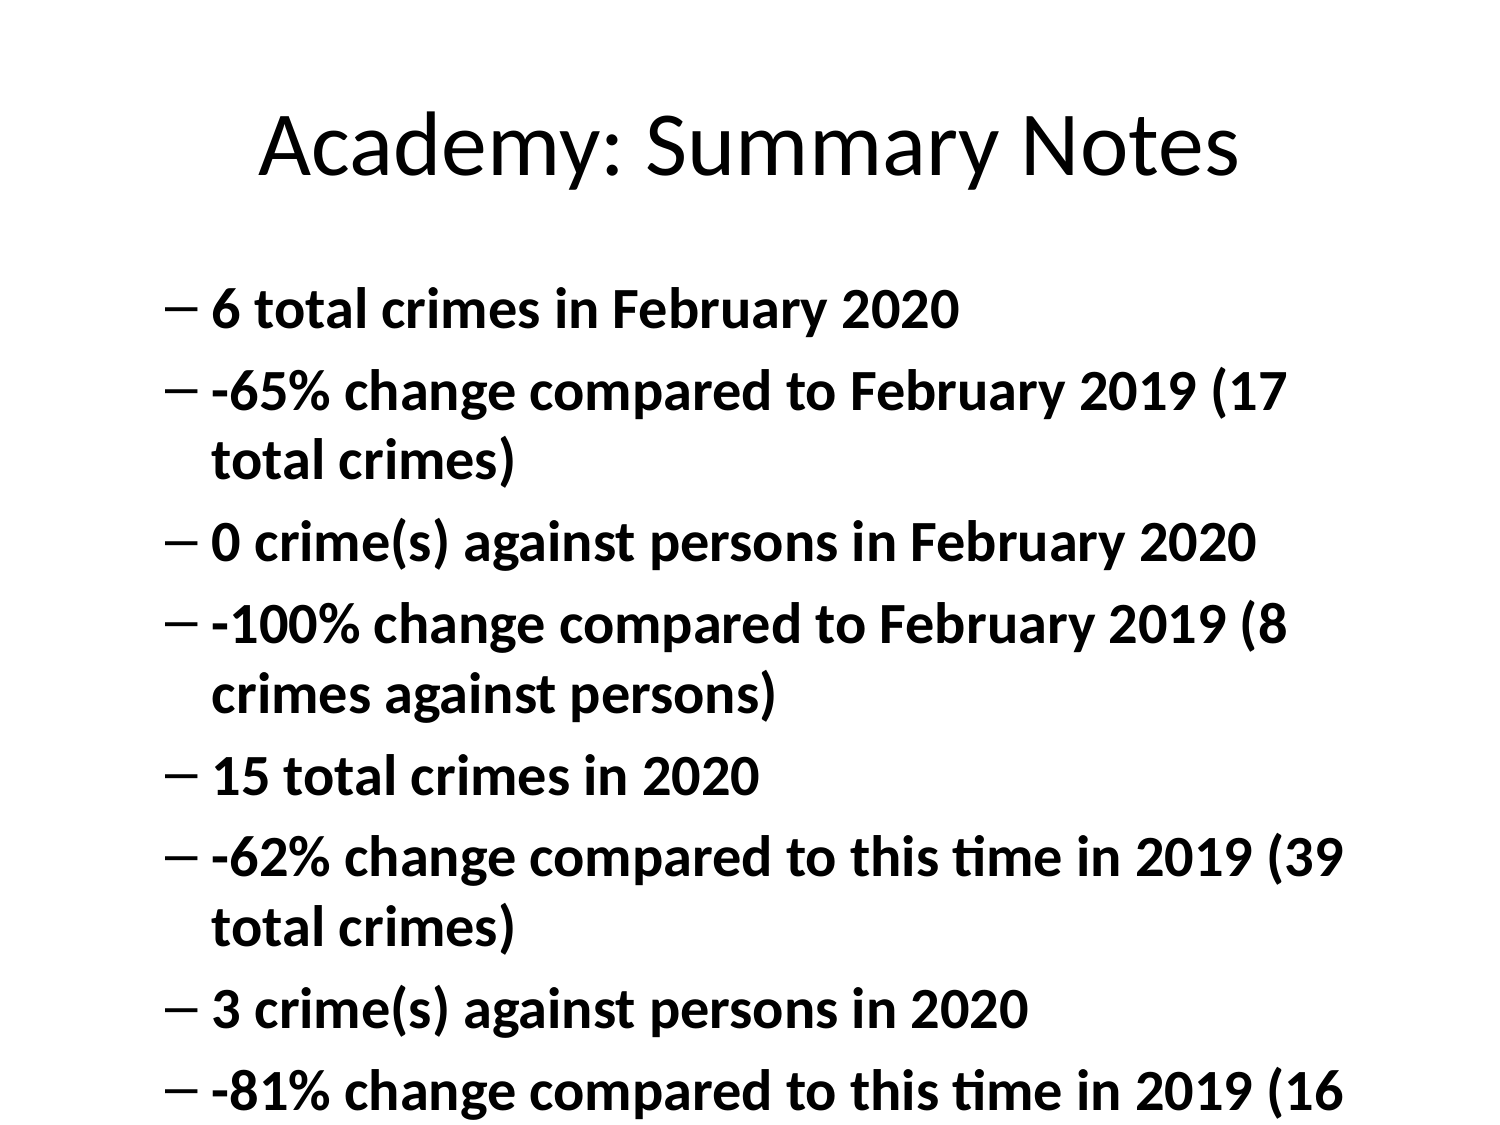

# Academy: Summary Notes
6 total crimes in February 2020
-65% change compared to February 2019 (17 total crimes)
0 crime(s) against persons in February 2020
-100% change compared to February 2019 (8 crimes against persons)
15 total crimes in 2020
-62% change compared to this time in 2019 (39 total crimes)
3 crime(s) against persons in 2020
-81% change compared to this time in 2019 (16 crimes against persons)